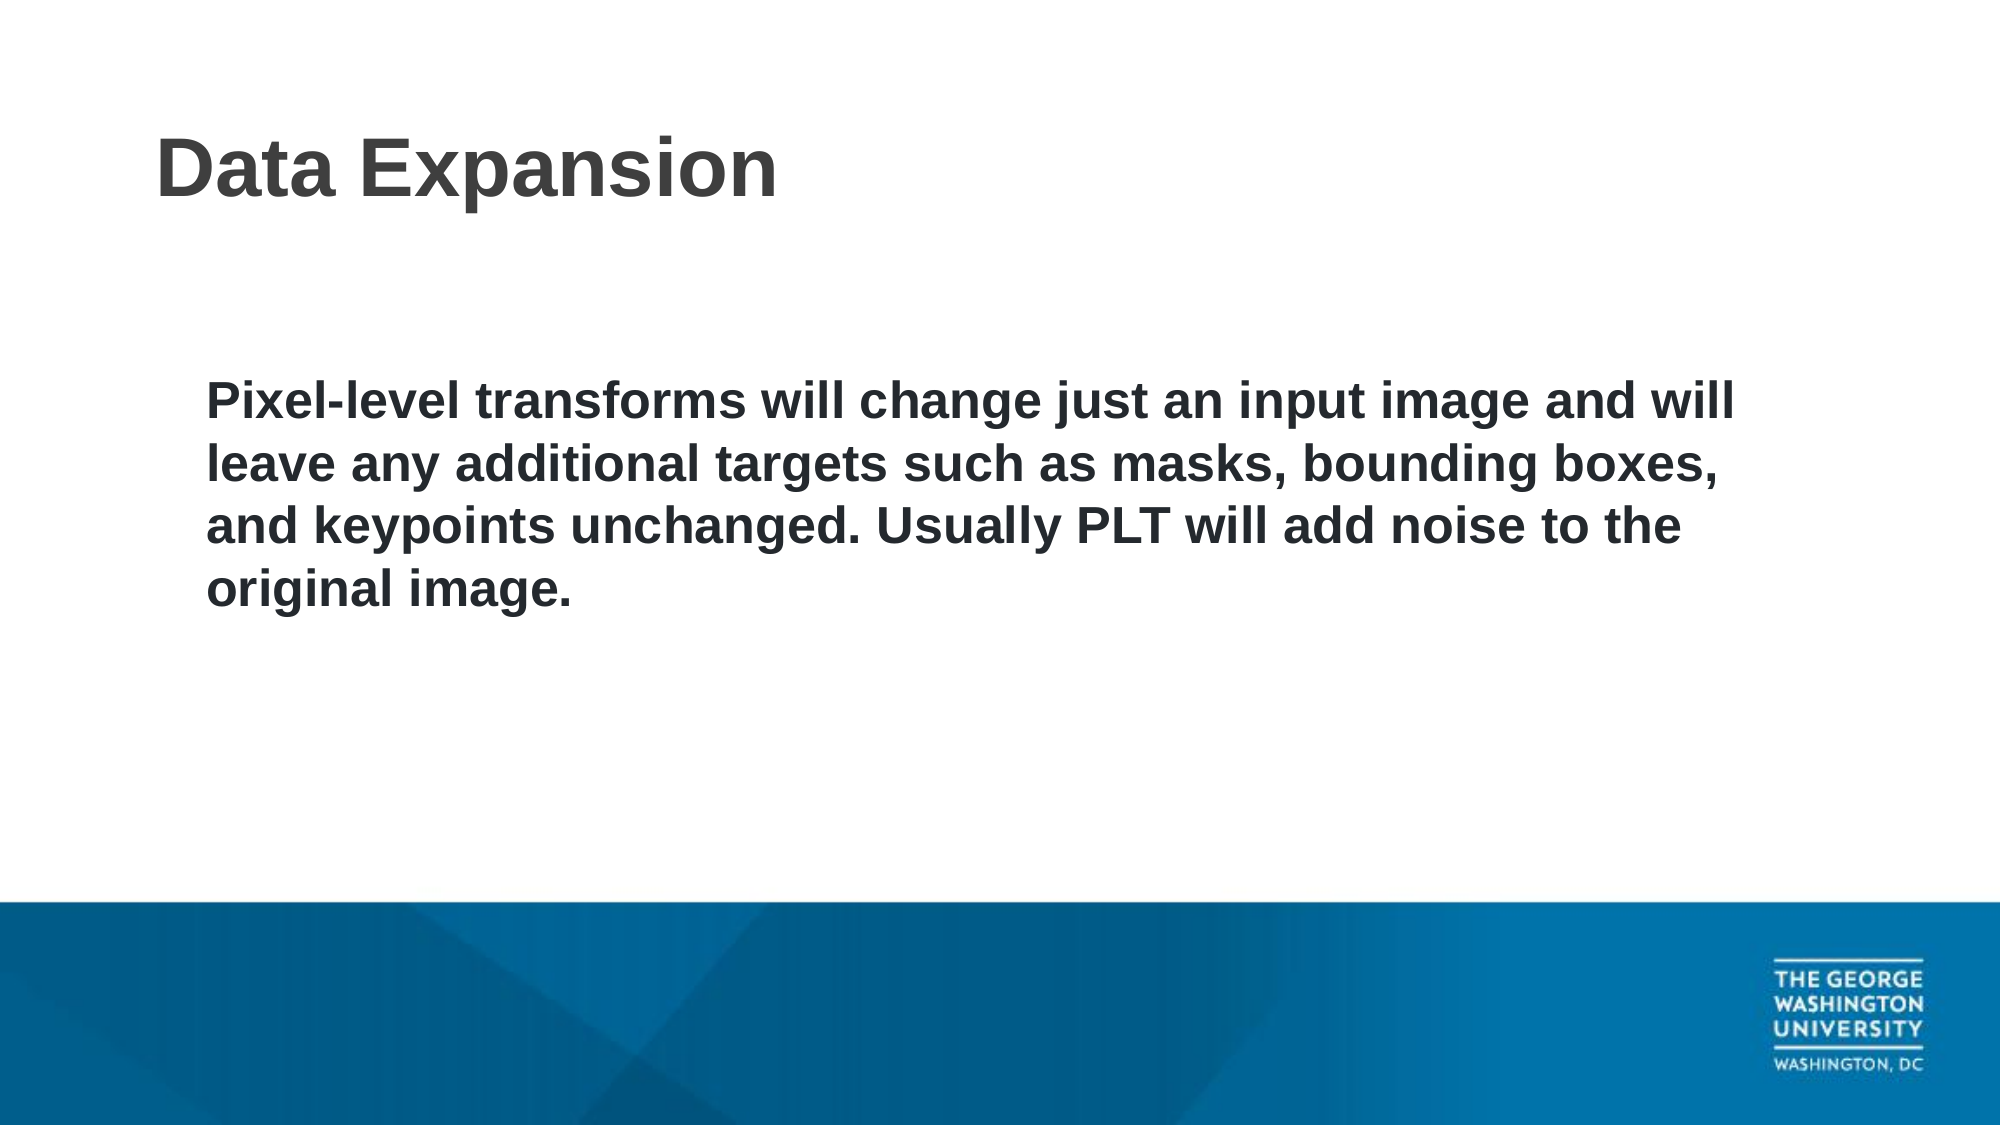

# Data Expansion
Pixel-level transforms will change just an input image and will leave any additional targets such as masks, bounding boxes, and keypoints unchanged. Usually PLT will add noise to the original image.